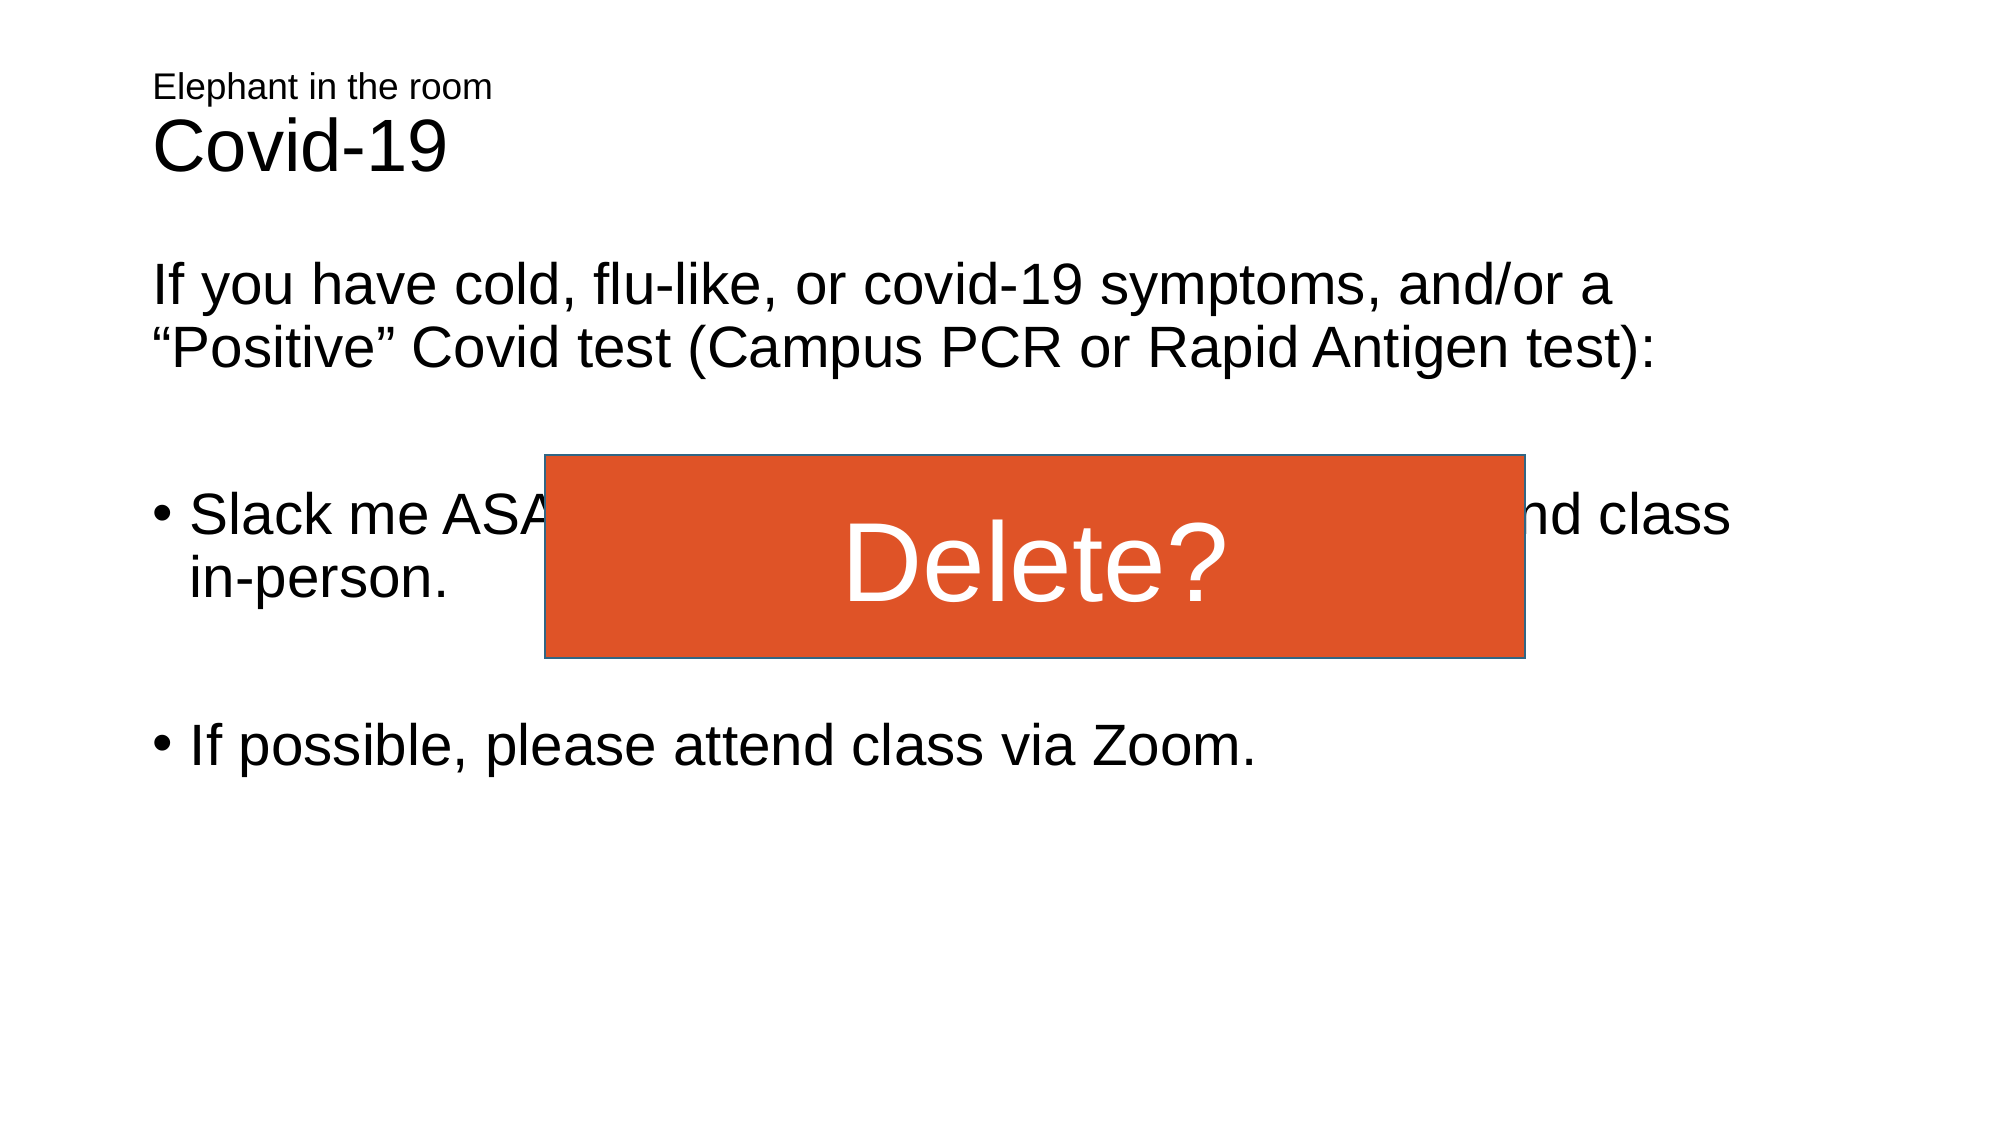

# Elephant in the room Covid-19
If you have cold, flu-like, or covid-19 symptoms, and/or a “Positive” Covid test (Campus PCR or Rapid Antigen test):

Slack me ASAP to let me know that you cannot attend class
in-person.

If possible, please attend class via Zoom.
Delete?